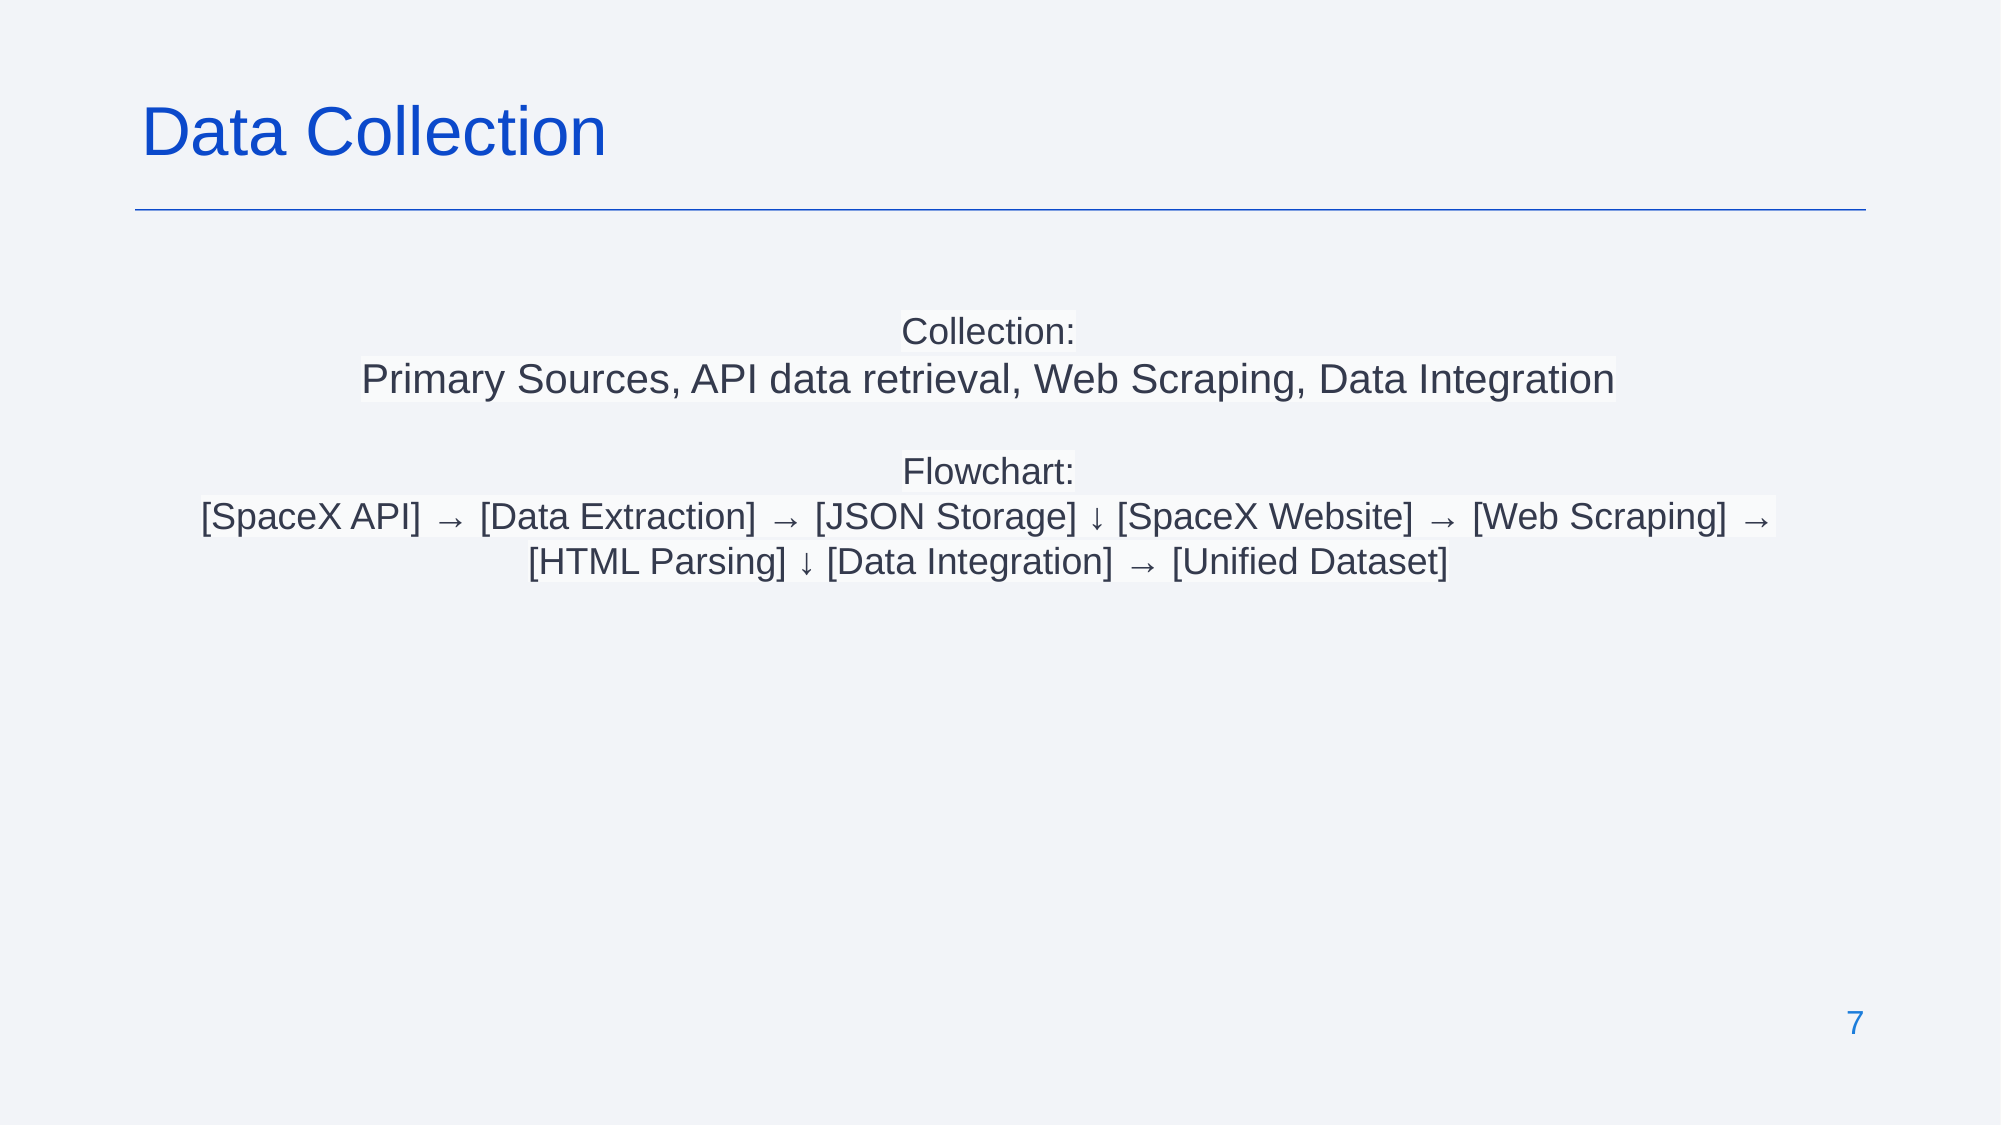

Data Collection
Collection:
Primary Sources, API data retrieval, Web Scraping, Data Integration

Flowchart:
[SpaceX API] → [Data Extraction] → [JSON Storage] ↓ [SpaceX Website] → [Web Scraping] → [HTML Parsing] ↓ [Data Integration] → [Unified Dataset]

7